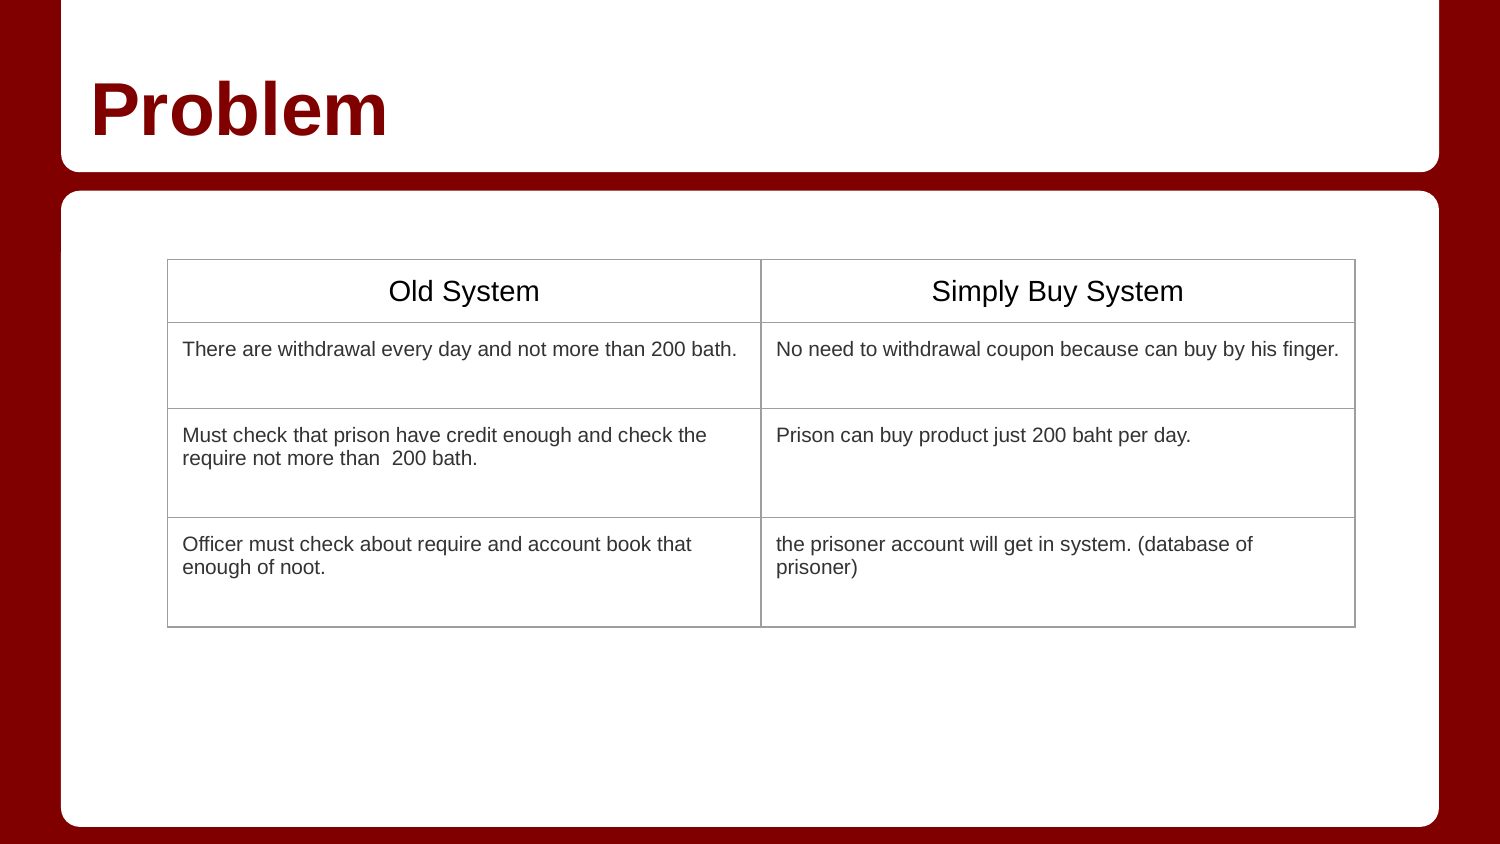

# Problem

| Old System | Simply Buy System |
| --- | --- |
| There are withdrawal every day and not more than 200 bath. | No need to withdrawal coupon because can buy by his finger. |
| Must check that prison have credit enough and check the require not more than 200 bath. | Prison can buy product just 200 baht per day. |
| Officer must check about require and account book that enough of noot. | the prisoner account will get in system. (database of prisoner) |